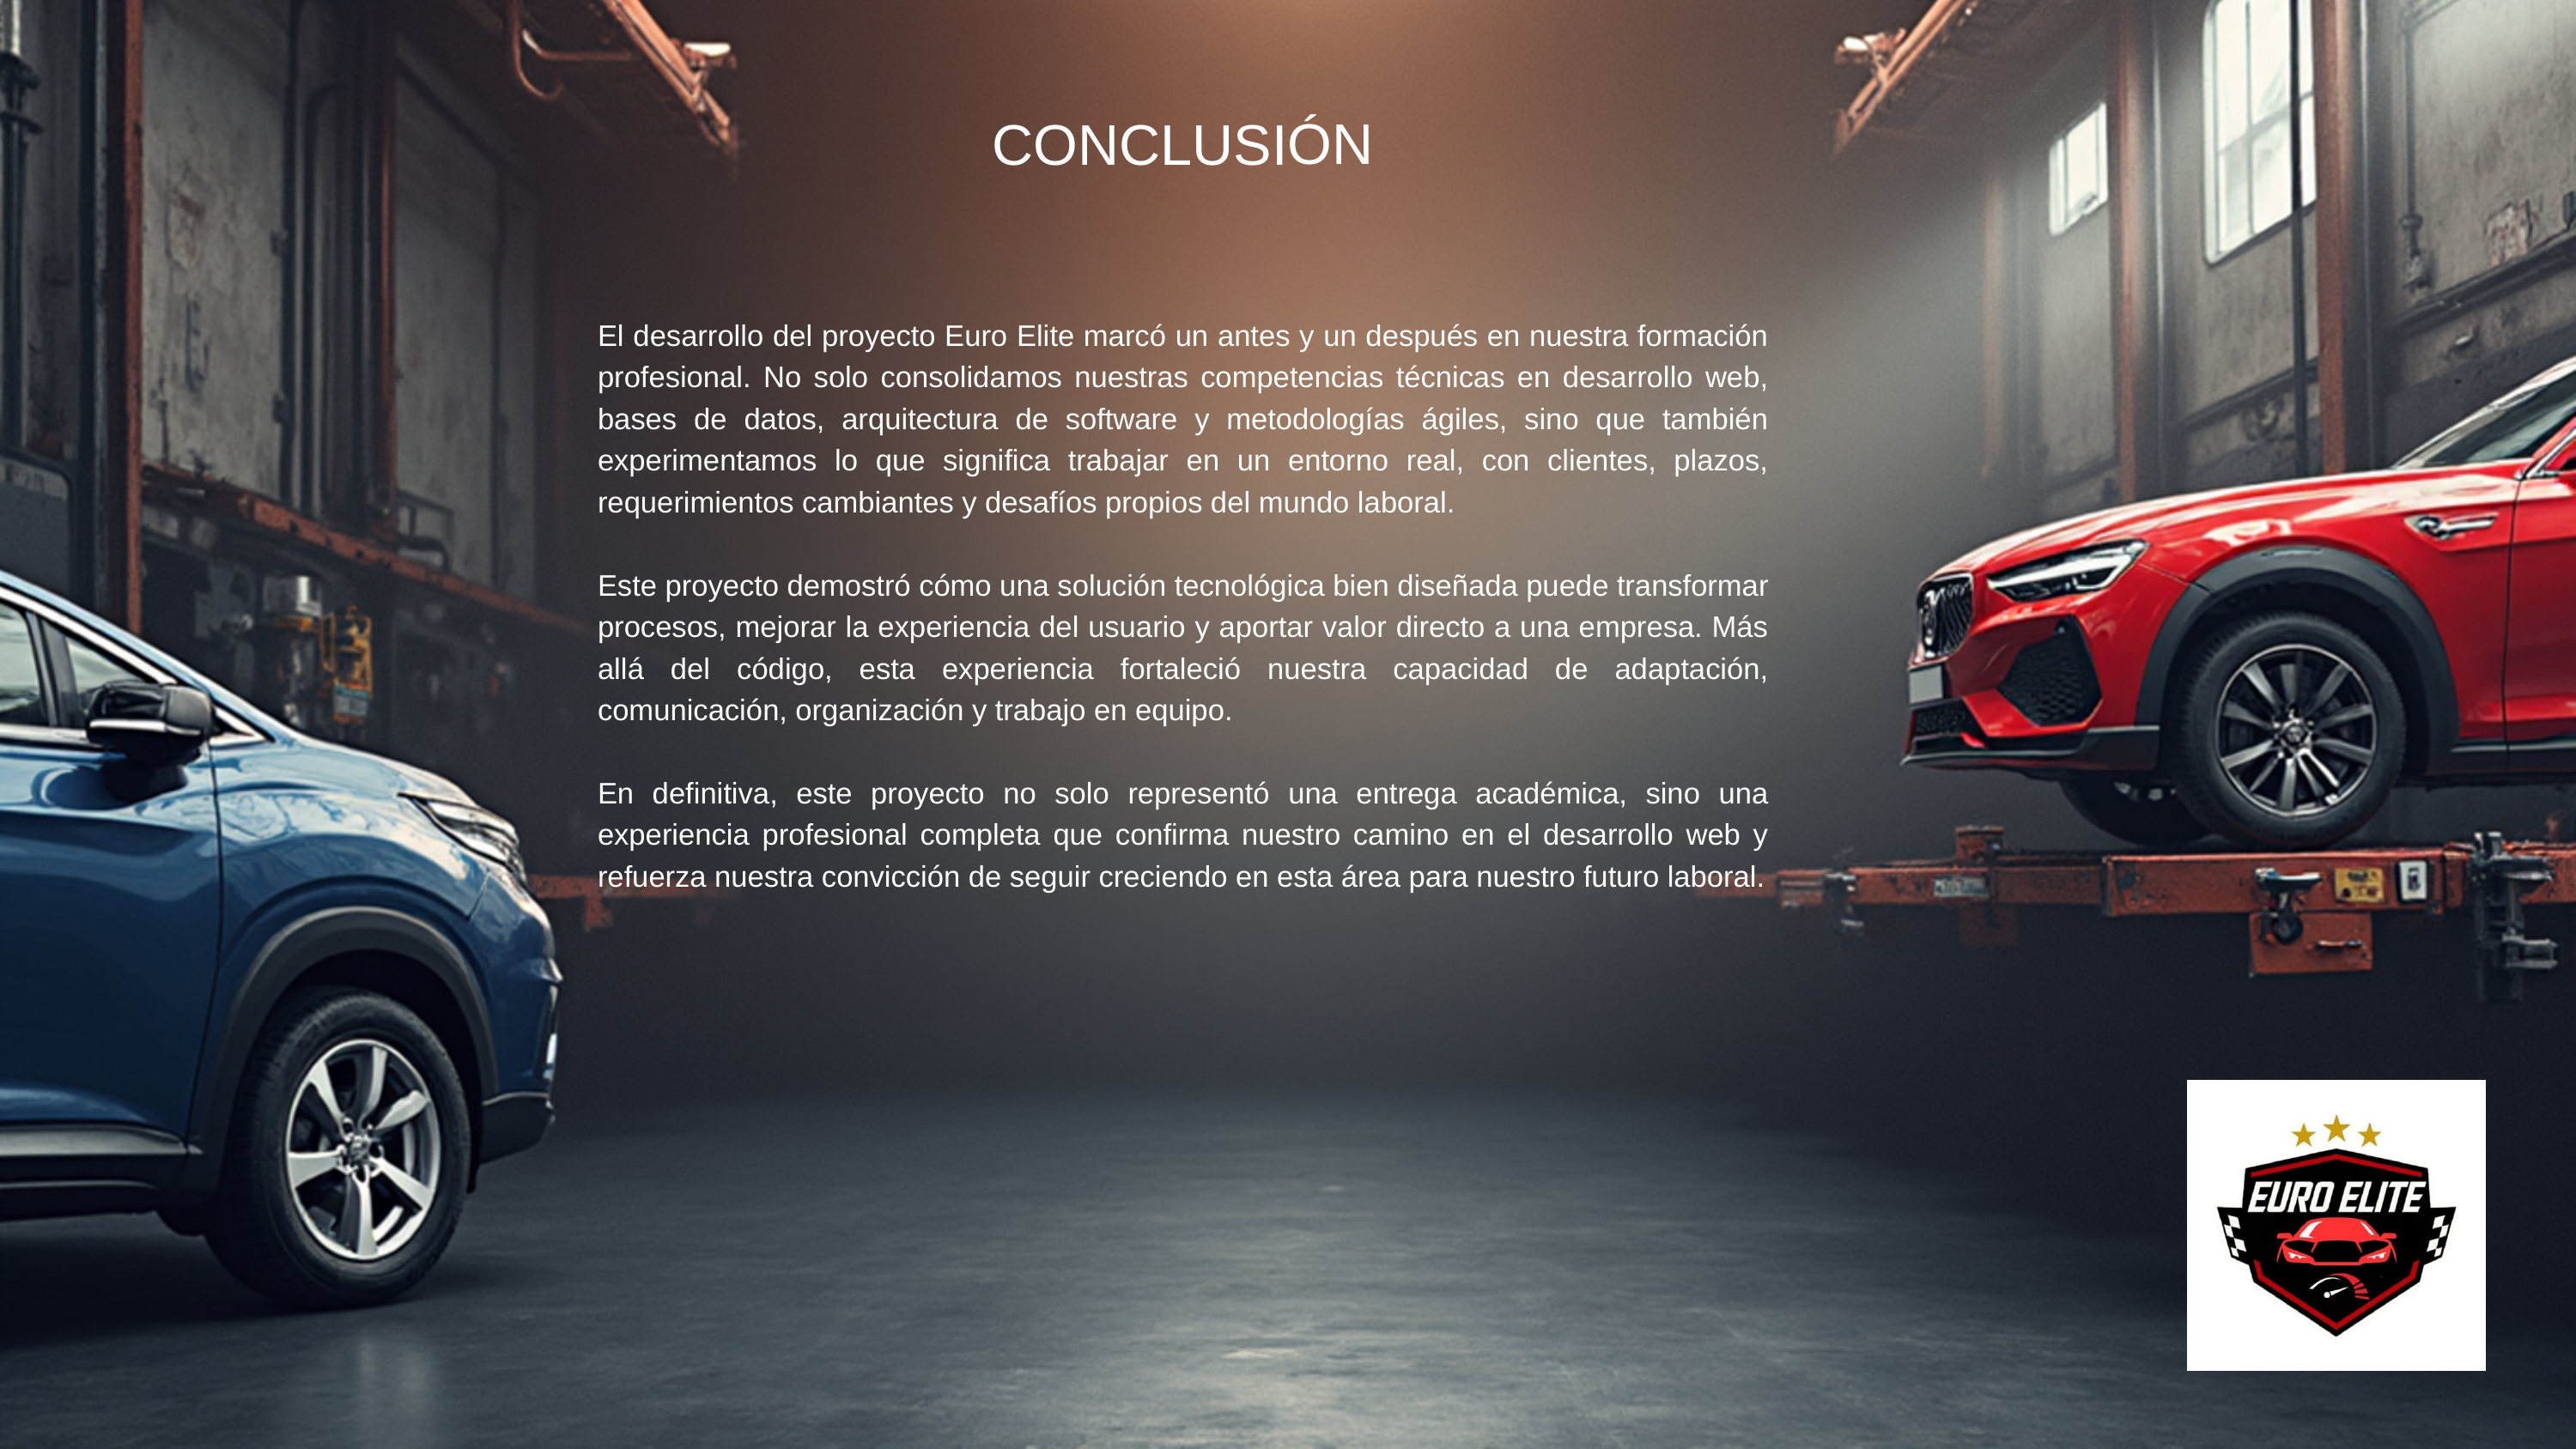

CONCLUSIÓN
El desarrollo del proyecto Euro Elite marcó un antes y un después en nuestra formación profesional. No solo consolidamos nuestras competencias técnicas en desarrollo web, bases de datos, arquitectura de software y metodologías ágiles, sino que también experimentamos lo que significa trabajar en un entorno real, con clientes, plazos, requerimientos cambiantes y desafíos propios del mundo laboral.

Este proyecto demostró cómo una solución tecnológica bien diseñada puede transformar procesos, mejorar la experiencia del usuario y aportar valor directo a una empresa. Más allá del código, esta experiencia fortaleció nuestra capacidad de adaptación, comunicación, organización y trabajo en equipo.

En definitiva, este proyecto no solo representó una entrega académica, sino una experiencia profesional completa que confirma nuestro camino en el desarrollo web y refuerza nuestra convicción de seguir creciendo en esta área para nuestro futuro laboral.